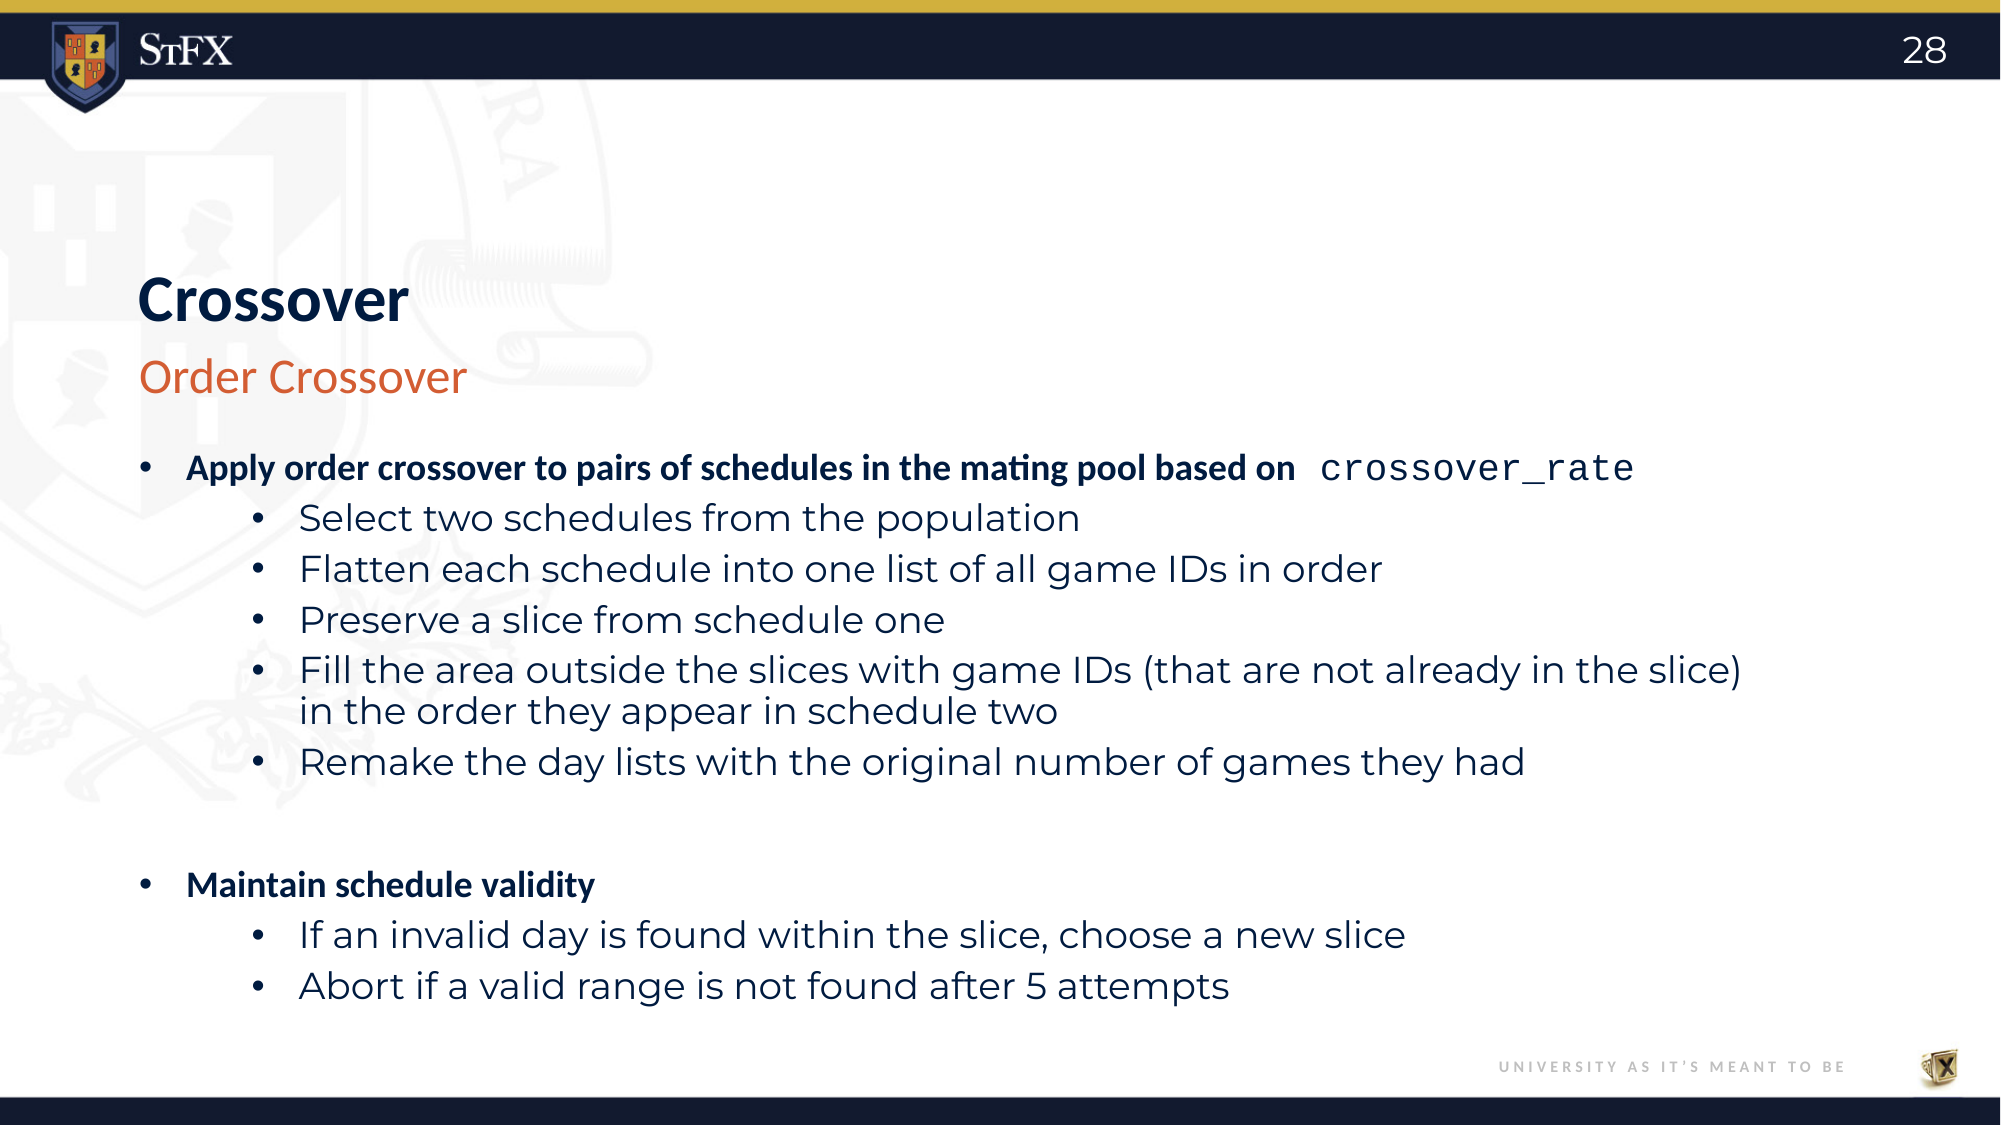

28
# Crossover
Order Crossover
Apply order crossover to pairs of schedules in the mating pool based on crossover_rate
Select two schedules from the population
Flatten each schedule into one list of all game IDs in order
Preserve a slice from schedule one
Fill the area outside the slices with game IDs (that are not already in the slice) in the order they appear in schedule two
Remake the day lists with the original number of games they had

Maintain schedule validity
If an invalid day is found within the slice, choose a new slice
Abort if a valid range is not found after 5 attempts